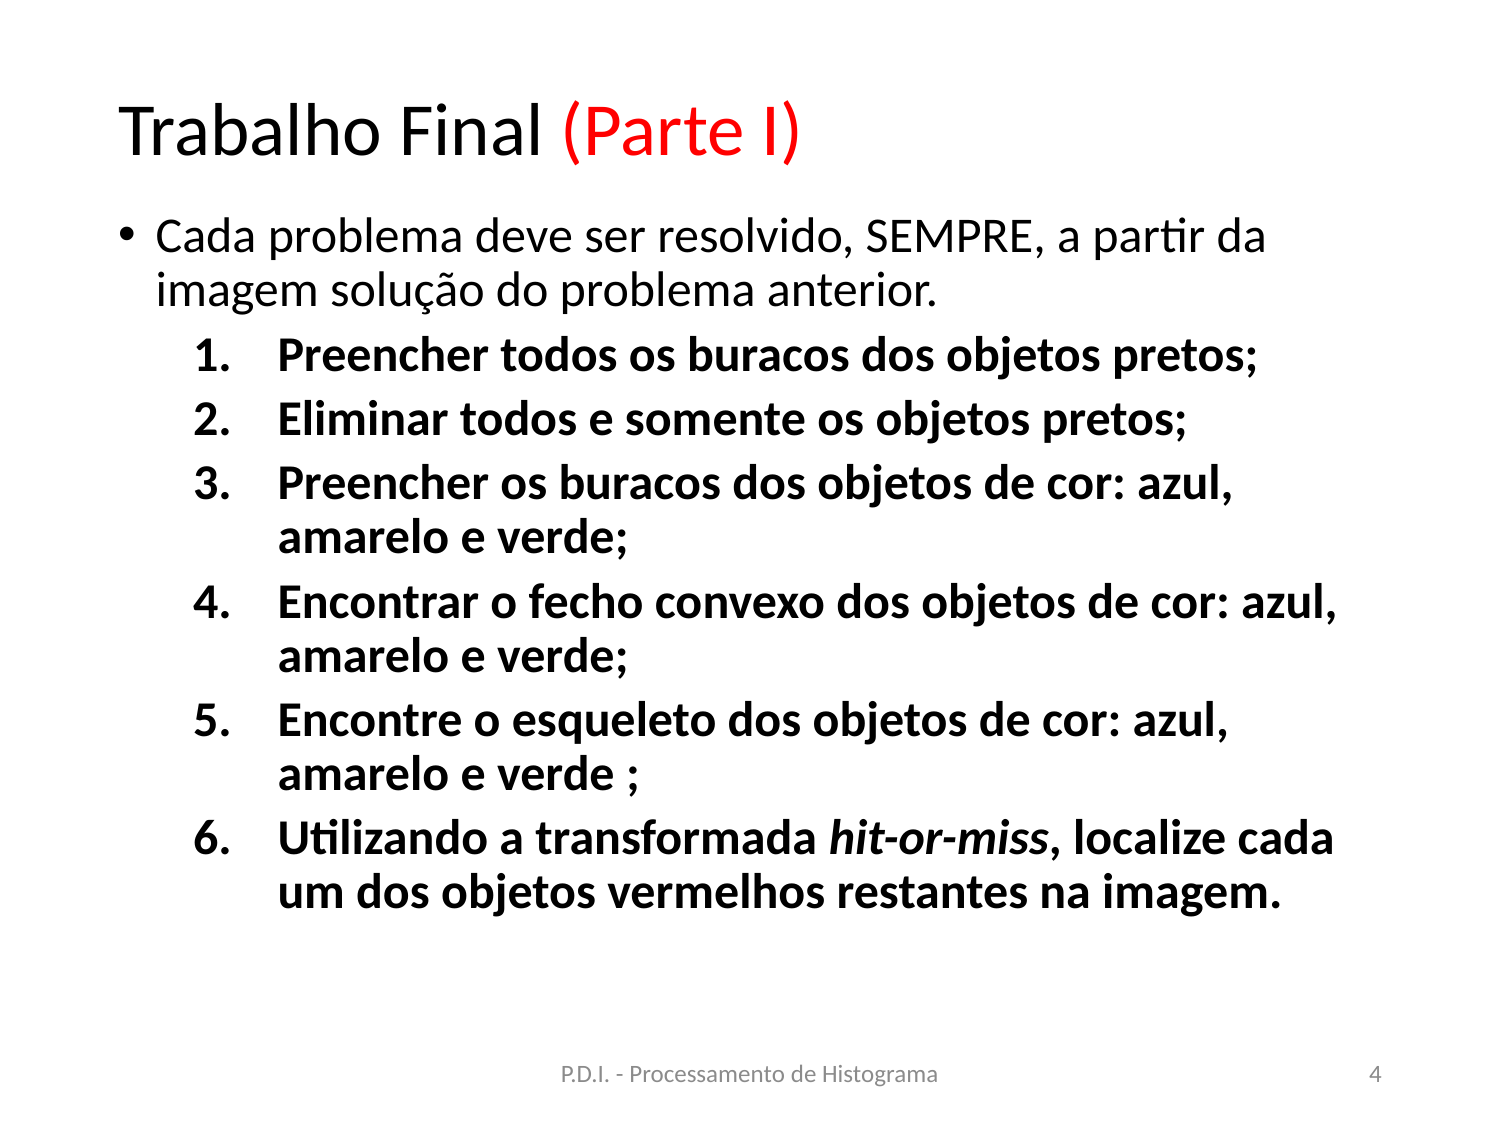

# Trabalho Final (Parte I)
Cada problema deve ser resolvido, SEMPRE, a partir da imagem solução do problema anterior.
Preencher todos os buracos dos objetos pretos;
Eliminar todos e somente os objetos pretos;
Preencher os buracos dos objetos de cor: azul, amarelo e verde;
Encontrar o fecho convexo dos objetos de cor: azul, amarelo e verde;
Encontre o esqueleto dos objetos de cor: azul, amarelo e verde ;
Utilizando a transformada hit-or-miss, localize cada um dos objetos vermelhos restantes na imagem.

P.D.I. - Processamento de Histograma
4